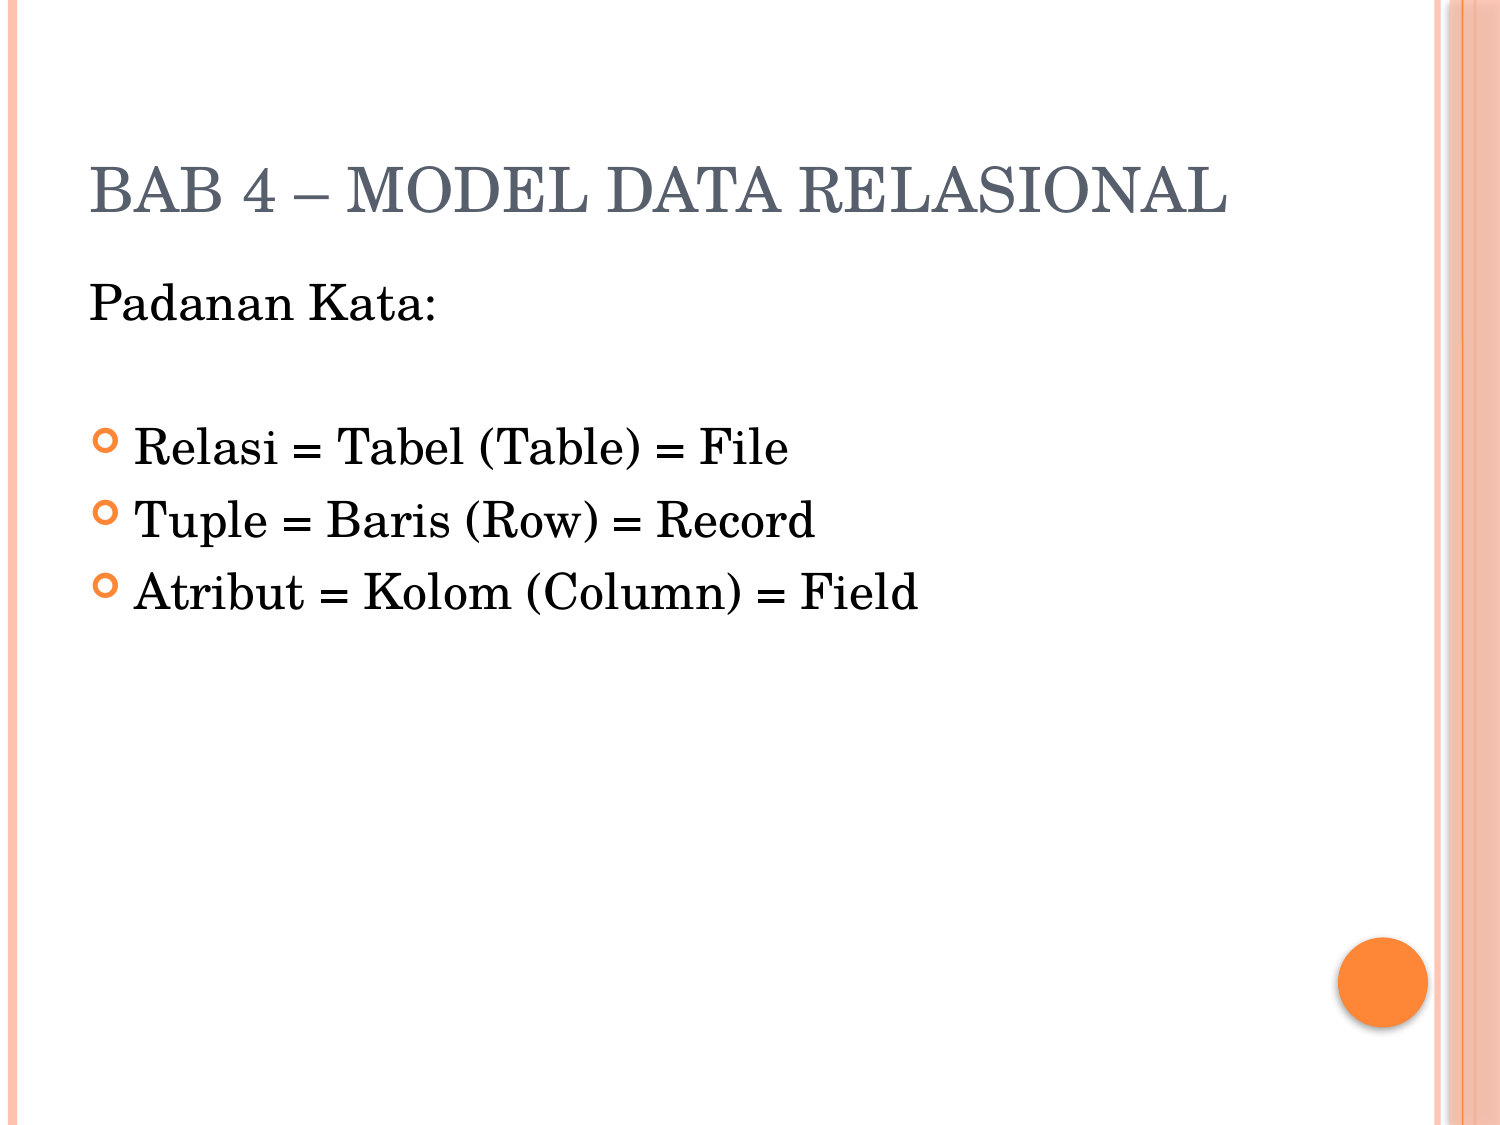

# Bab 4 – Model Data Relasional
Padanan Kata:

Relasi = Tabel (Table) = File
Tuple = Baris (Row) = Record
Atribut = Kolom (Column) = Field